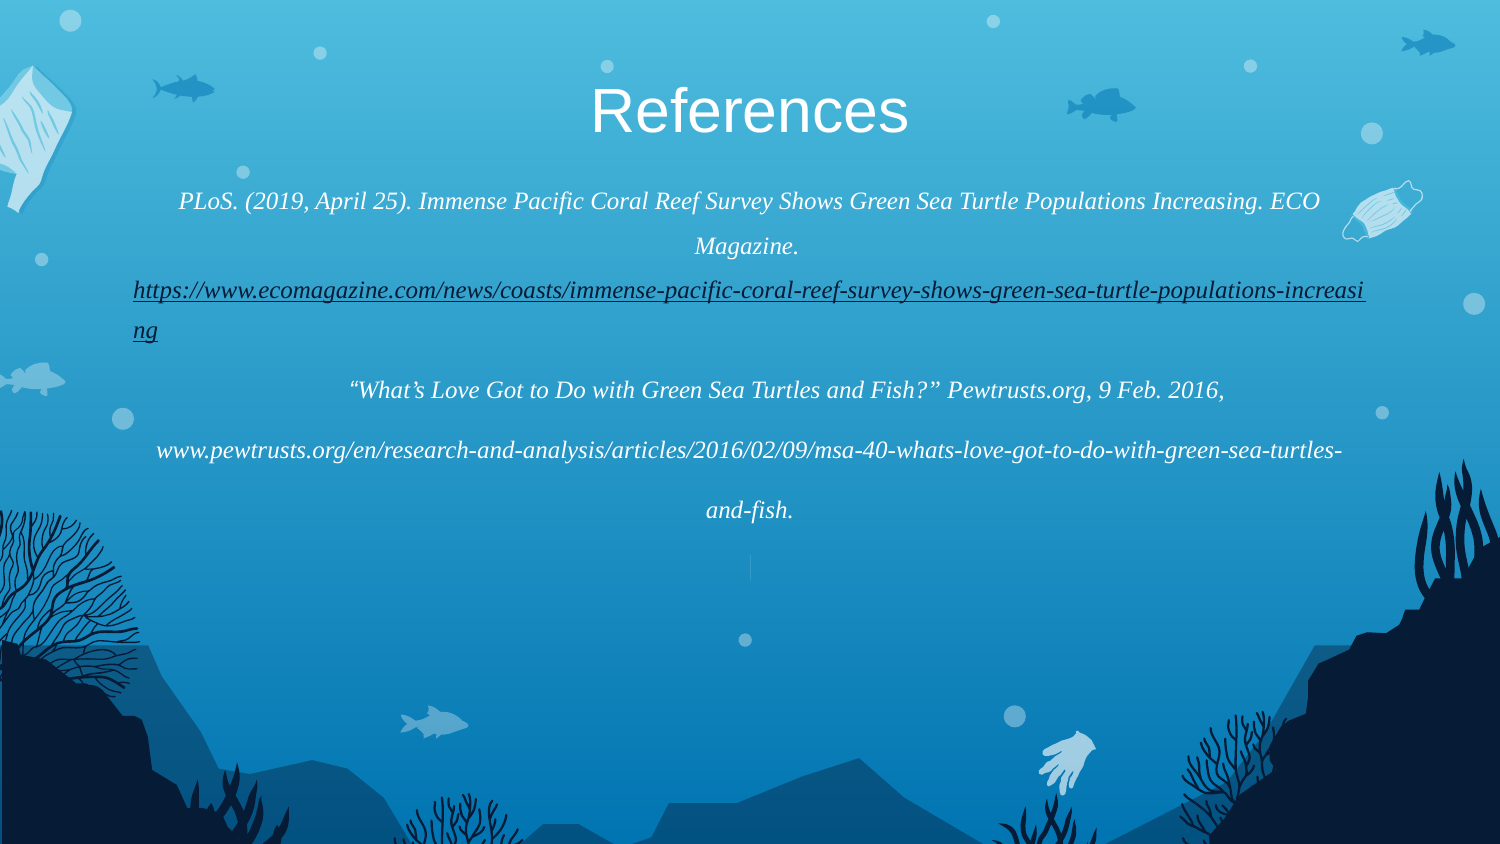

# References
PLoS. (2019, April 25). Immense Pacific Coral Reef Survey Shows Green Sea Turtle Populations Increasing. ECO Magazine. https://www.ecomagazine.com/news/coasts/immense-pacific-coral-reef-survey-shows-green-sea-turtle-populations-increasing
“What’s Love Got to Do with Green Sea Turtles and Fish?” Pewtrusts.org, 9 Feb. 2016, www.pewtrusts.org/en/research-and-analysis/articles/2016/02/09/msa-40-whats-love-got-to-do-with-green-sea-turtles-and-fish.
‌